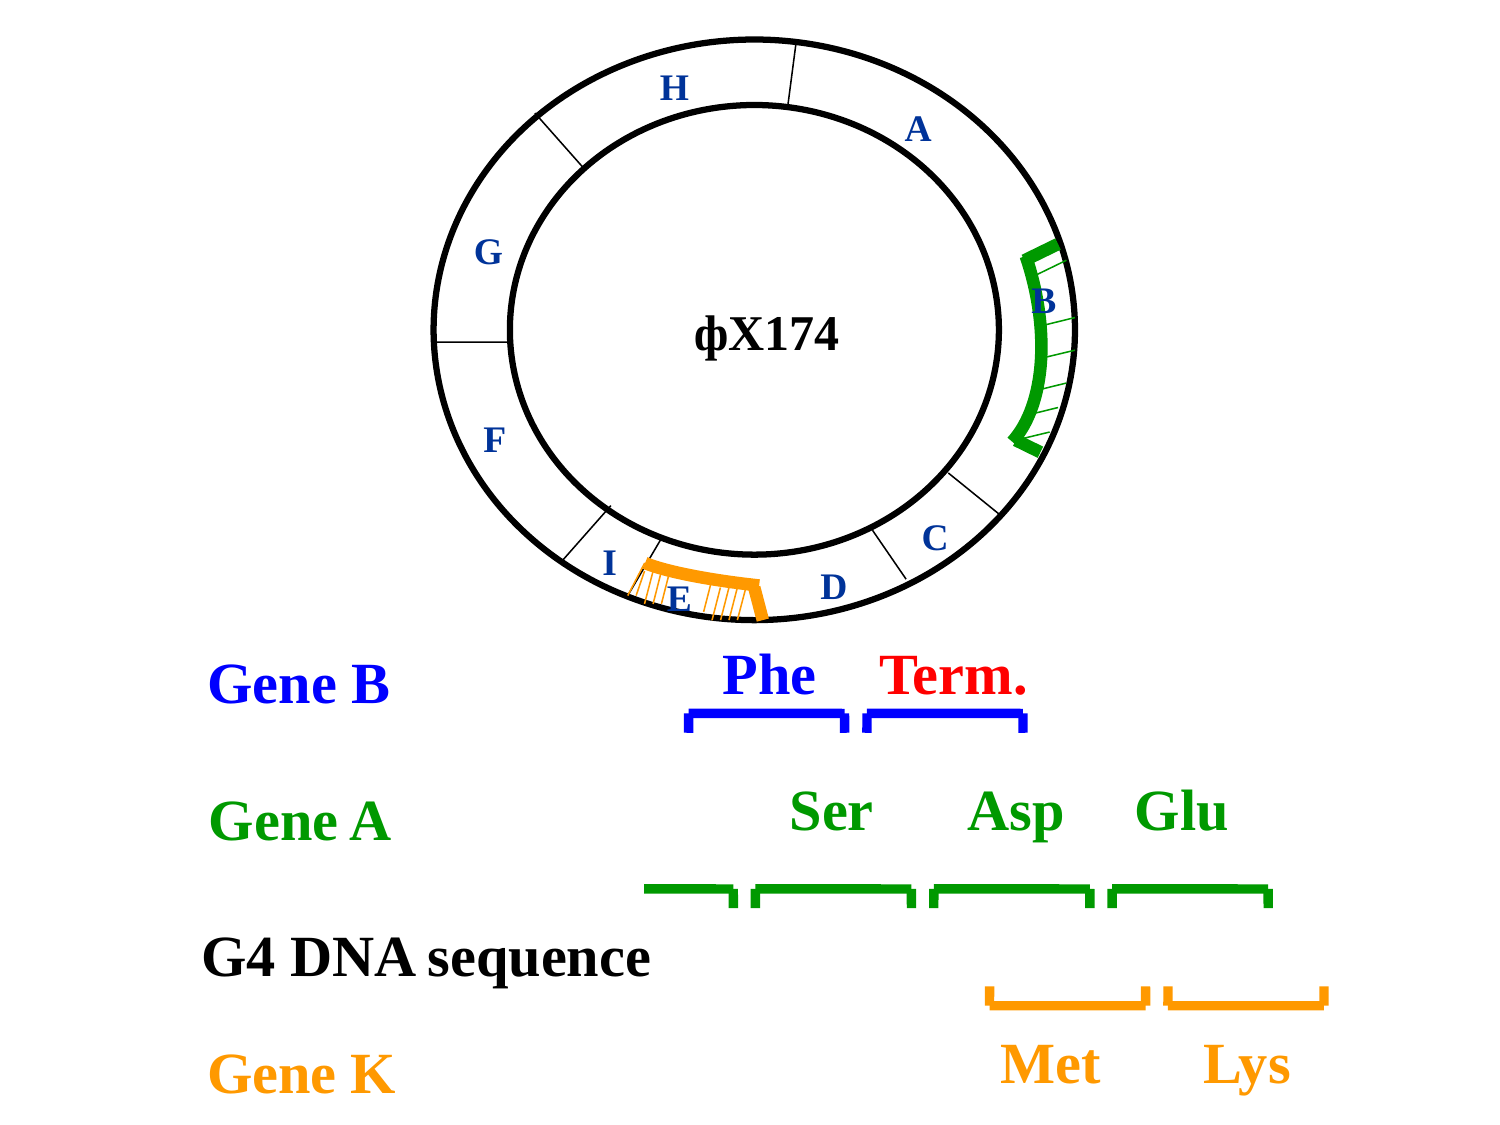

H
A

G

B
фХ174

F

C
I

D

E

Phe
Term.
Gene B

Ser
Asp
Glu
Gene A

G4 DNA sequence

Met
Lys
Gene K